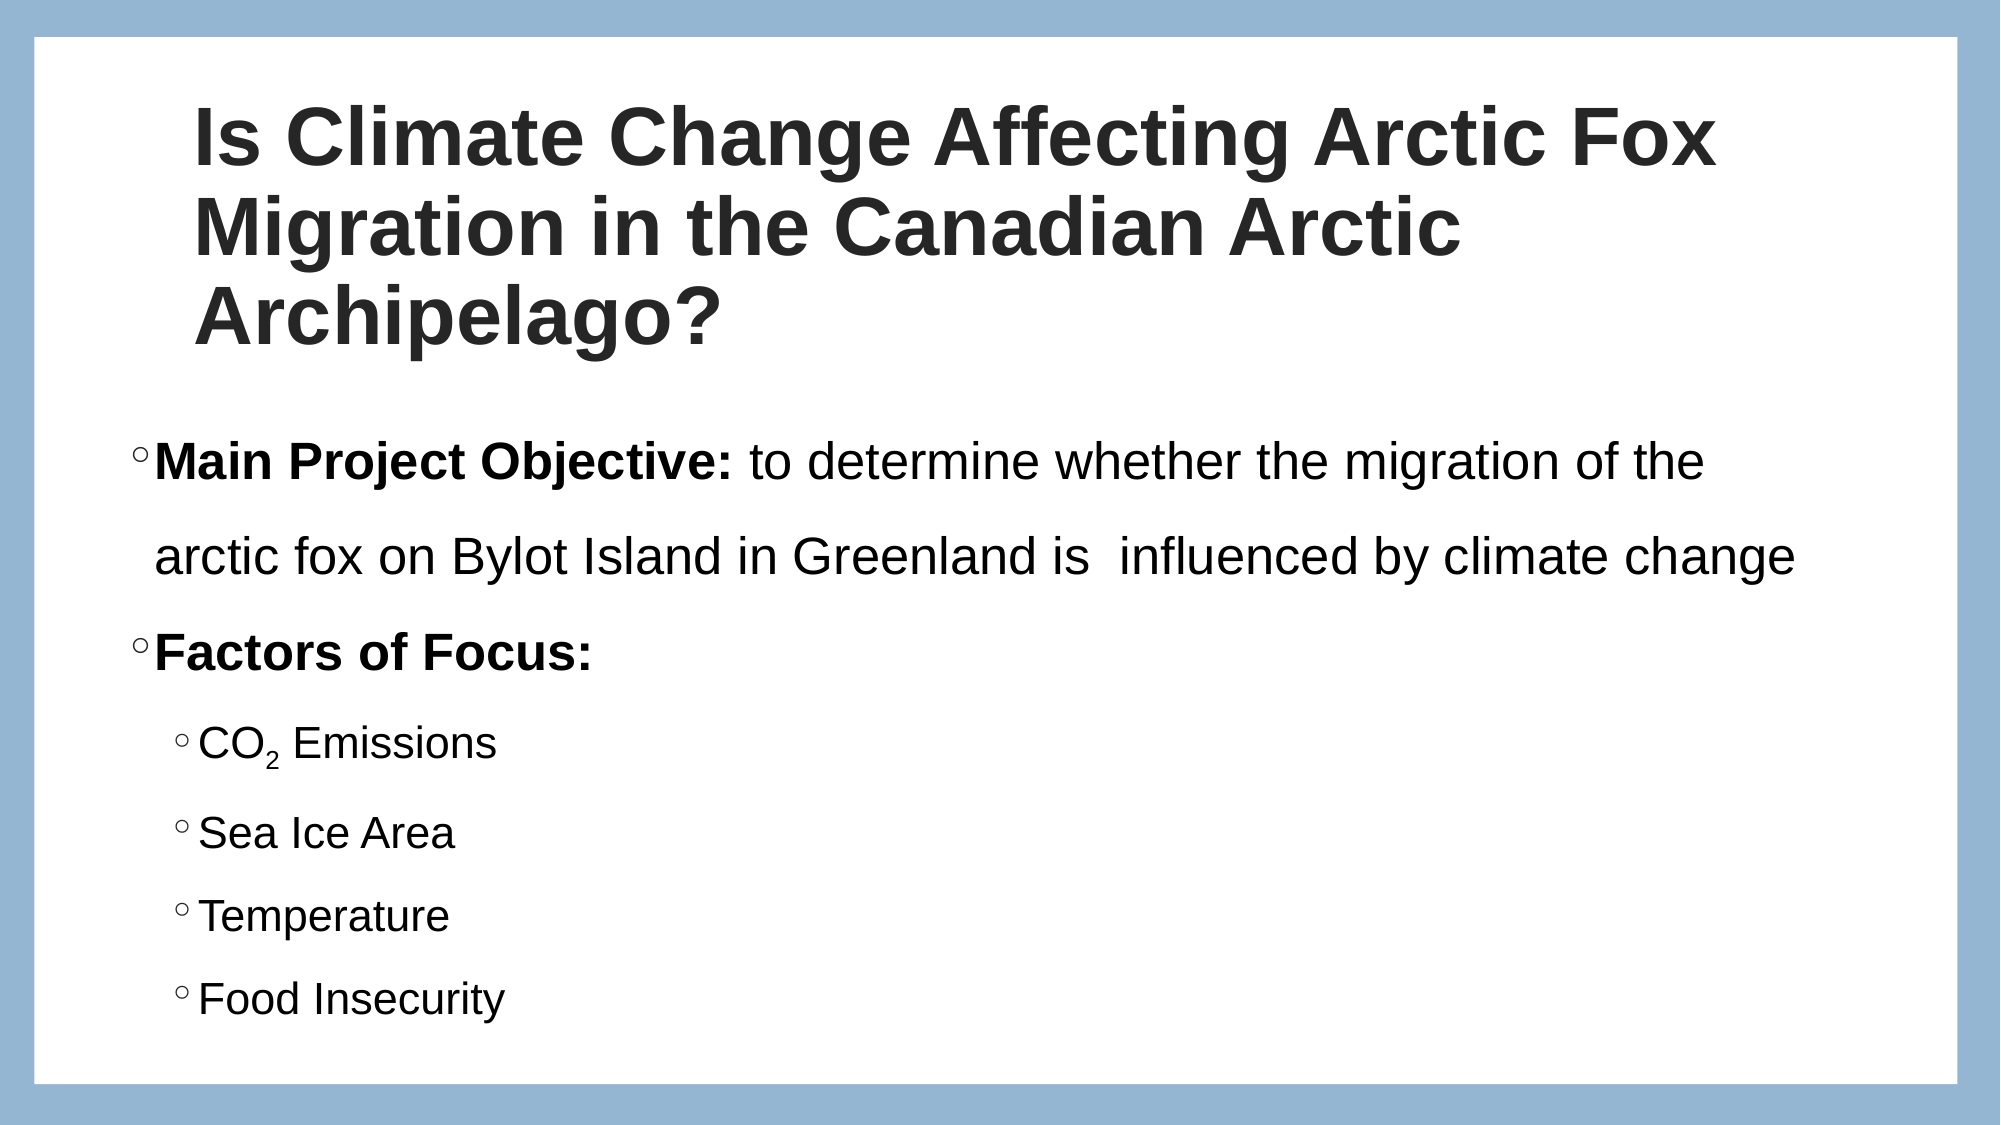

# Is Climate Change Affecting Arctic Fox Migration in the Canadian Arctic Archipelago?
Main Project Objective: to determine whether the migration of the arctic fox on Bylot Island in Greenland is  influenced by climate change
Factors of Focus:
CO2 Emissions
Sea Ice Area
Temperature
Food Insecurity